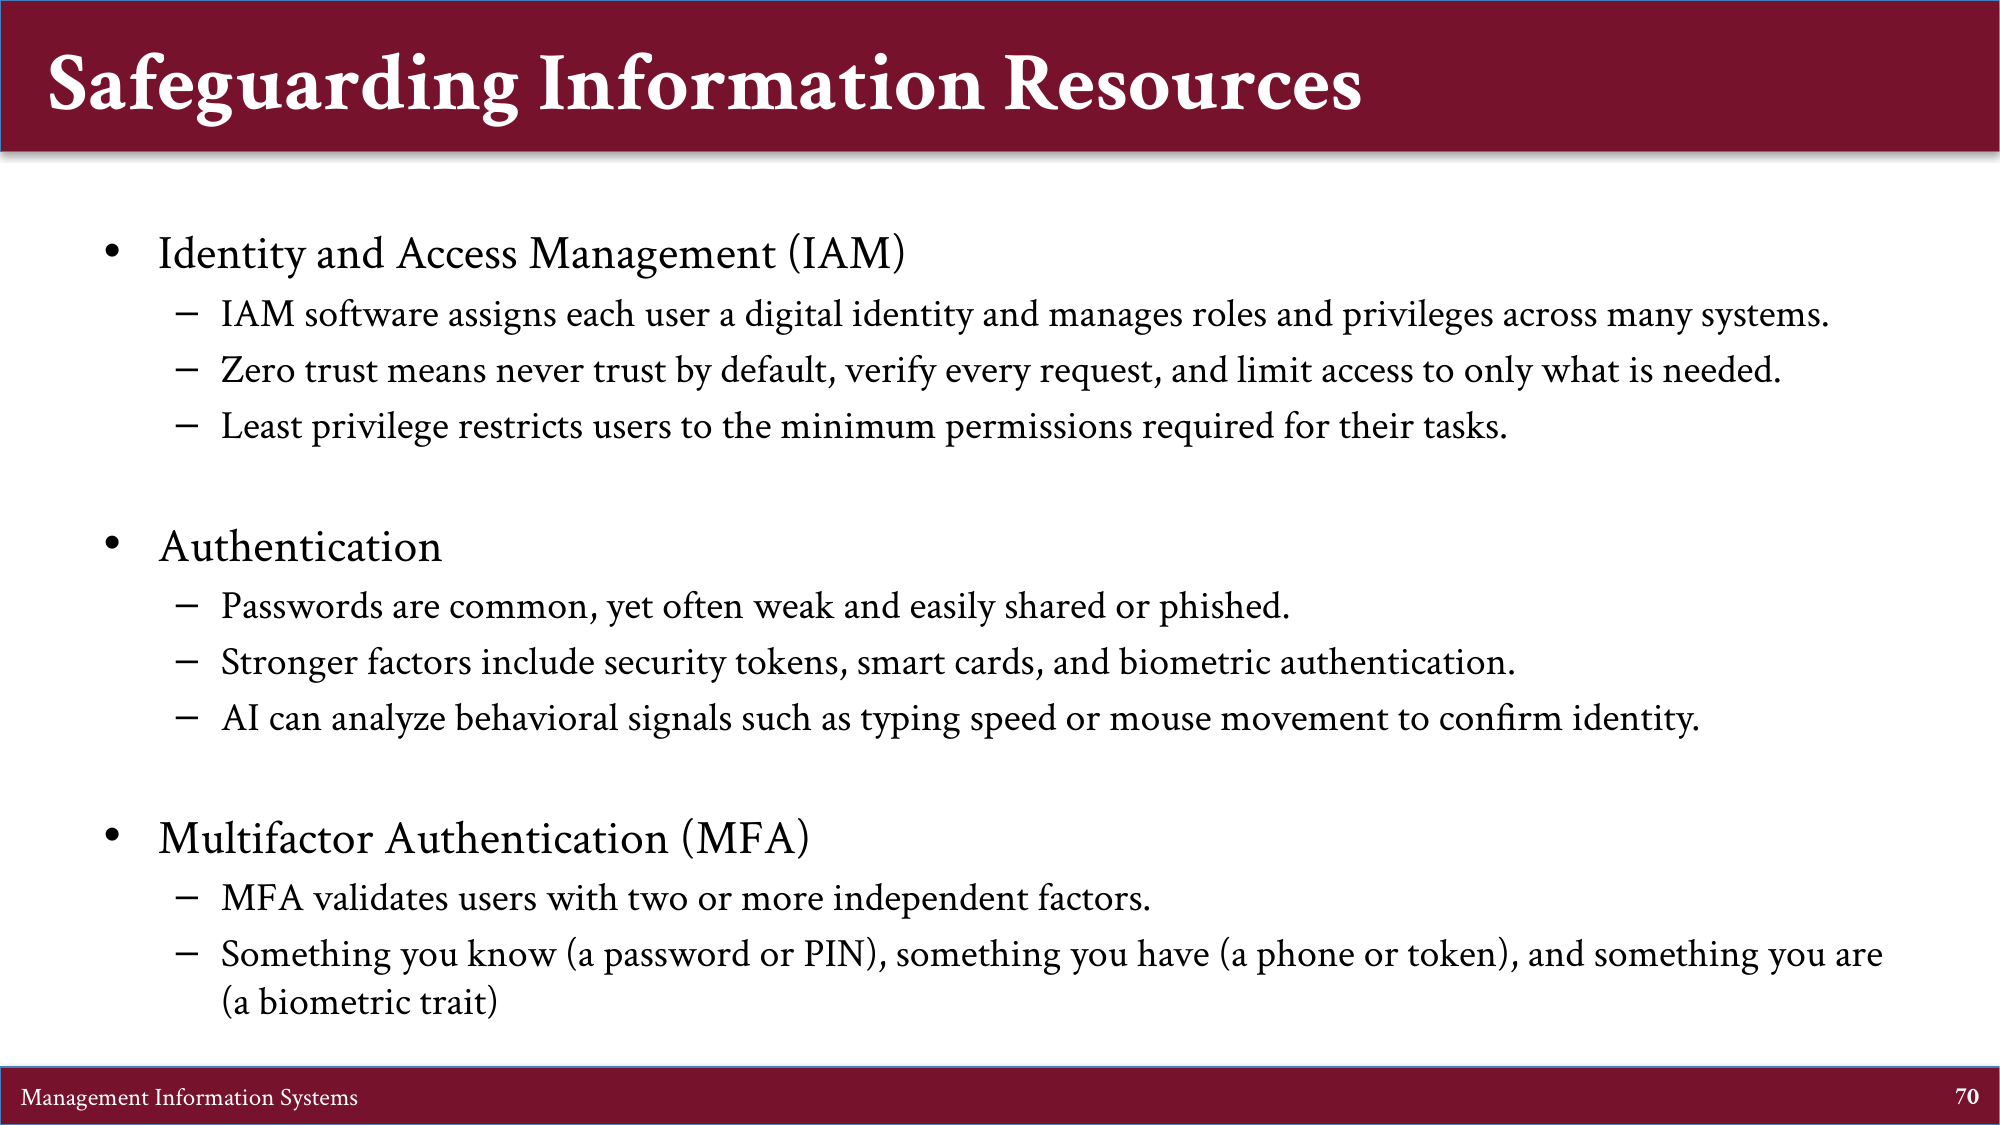

# Safeguarding Information Resources
Identity and Access Management (IAM)
IAM software assigns each user a digital identity and manages roles and privileges across many systems.
Zero trust means never trust by default, verify every request, and limit access to only what is needed.
Least privilege restricts users to the minimum permissions required for their tasks.

Authentication
Passwords are common, yet often weak and easily shared or phished.
Stronger factors include security tokens, smart cards, and biometric authentication.
AI can analyze behavioral signals such as typing speed or mouse movement to confirm identity.

Multifactor Authentication (MFA)
MFA validates users with two or more independent factors.
Something you know (a password or PIN), something you have (a phone or token), and something you are (a biometric trait)

 Management Information Systems
70